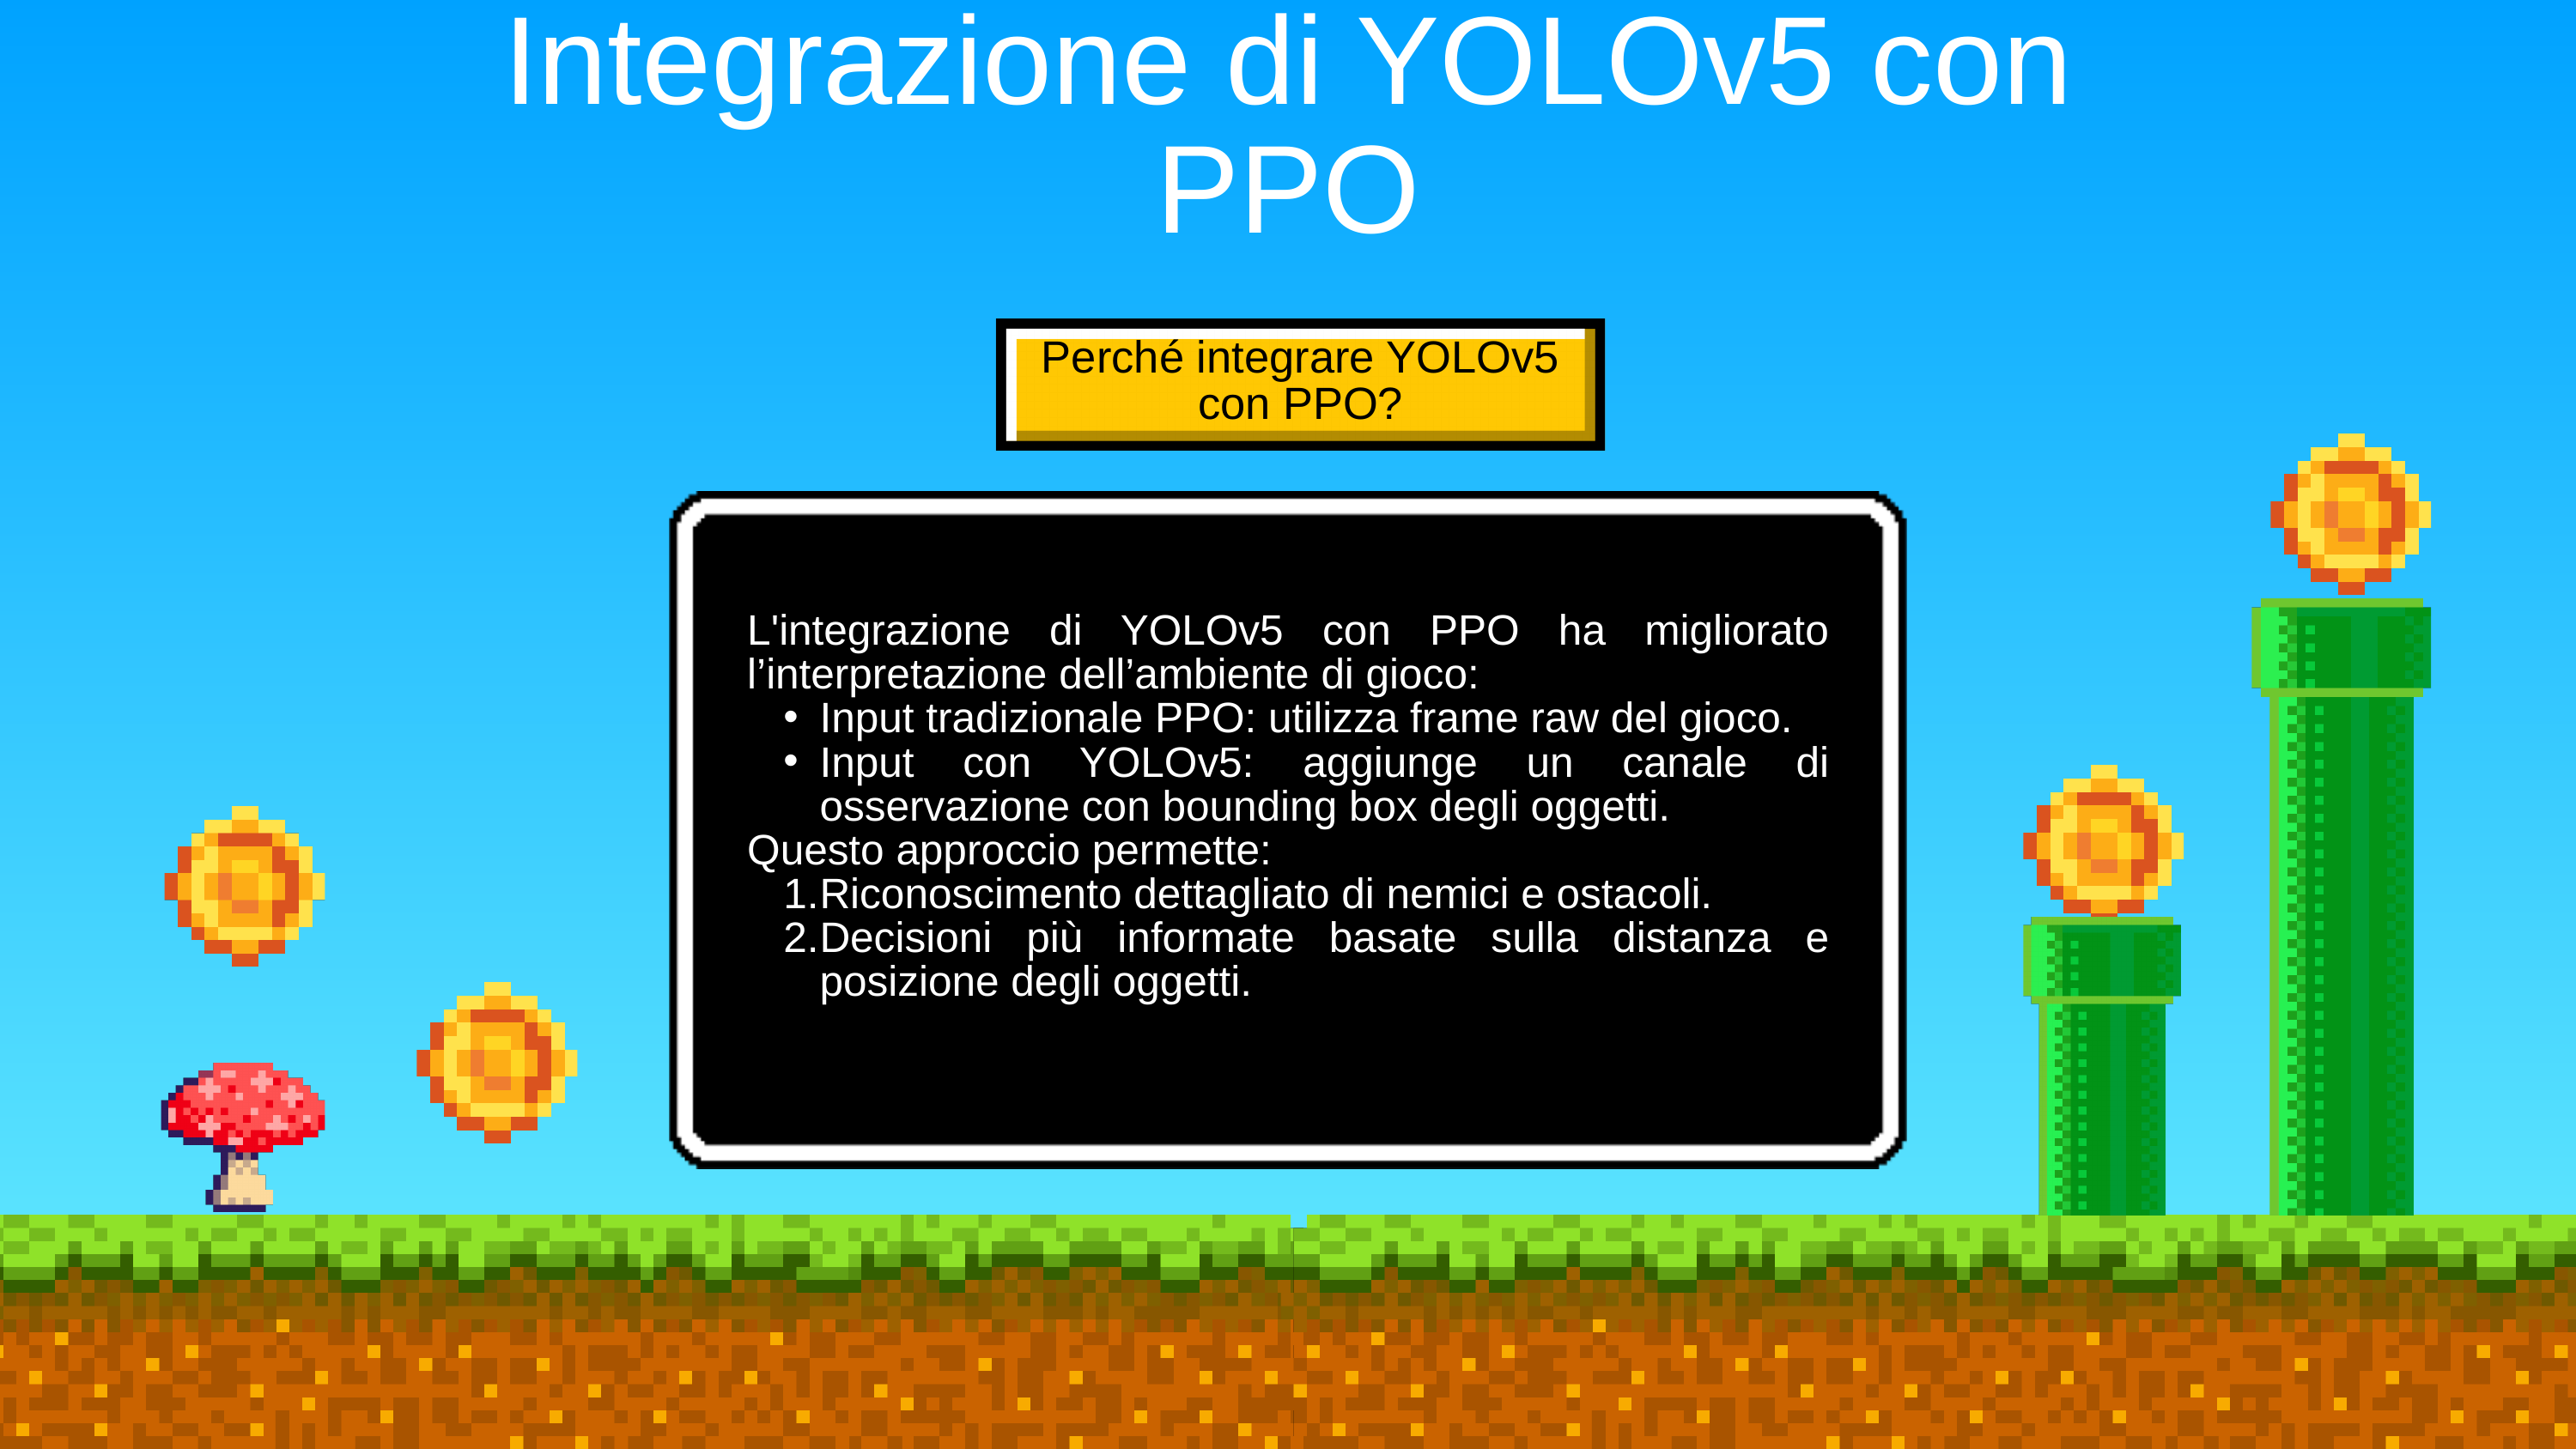

Integrazione di YOLOv5 con PPO

Perché integrare YOLOv5 con PPO?

L'integrazione di YOLOv5 con PPO ha migliorato l’interpretazione dell’ambiente di gioco:
Input tradizionale PPO: utilizza frame raw del gioco.
Input con YOLOv5: aggiunge un canale di osservazione con bounding box degli oggetti.
Questo approccio permette:
Riconoscimento dettagliato di nemici e ostacoli.
Decisioni più informate basate sulla distanza e posizione degli oggetti.